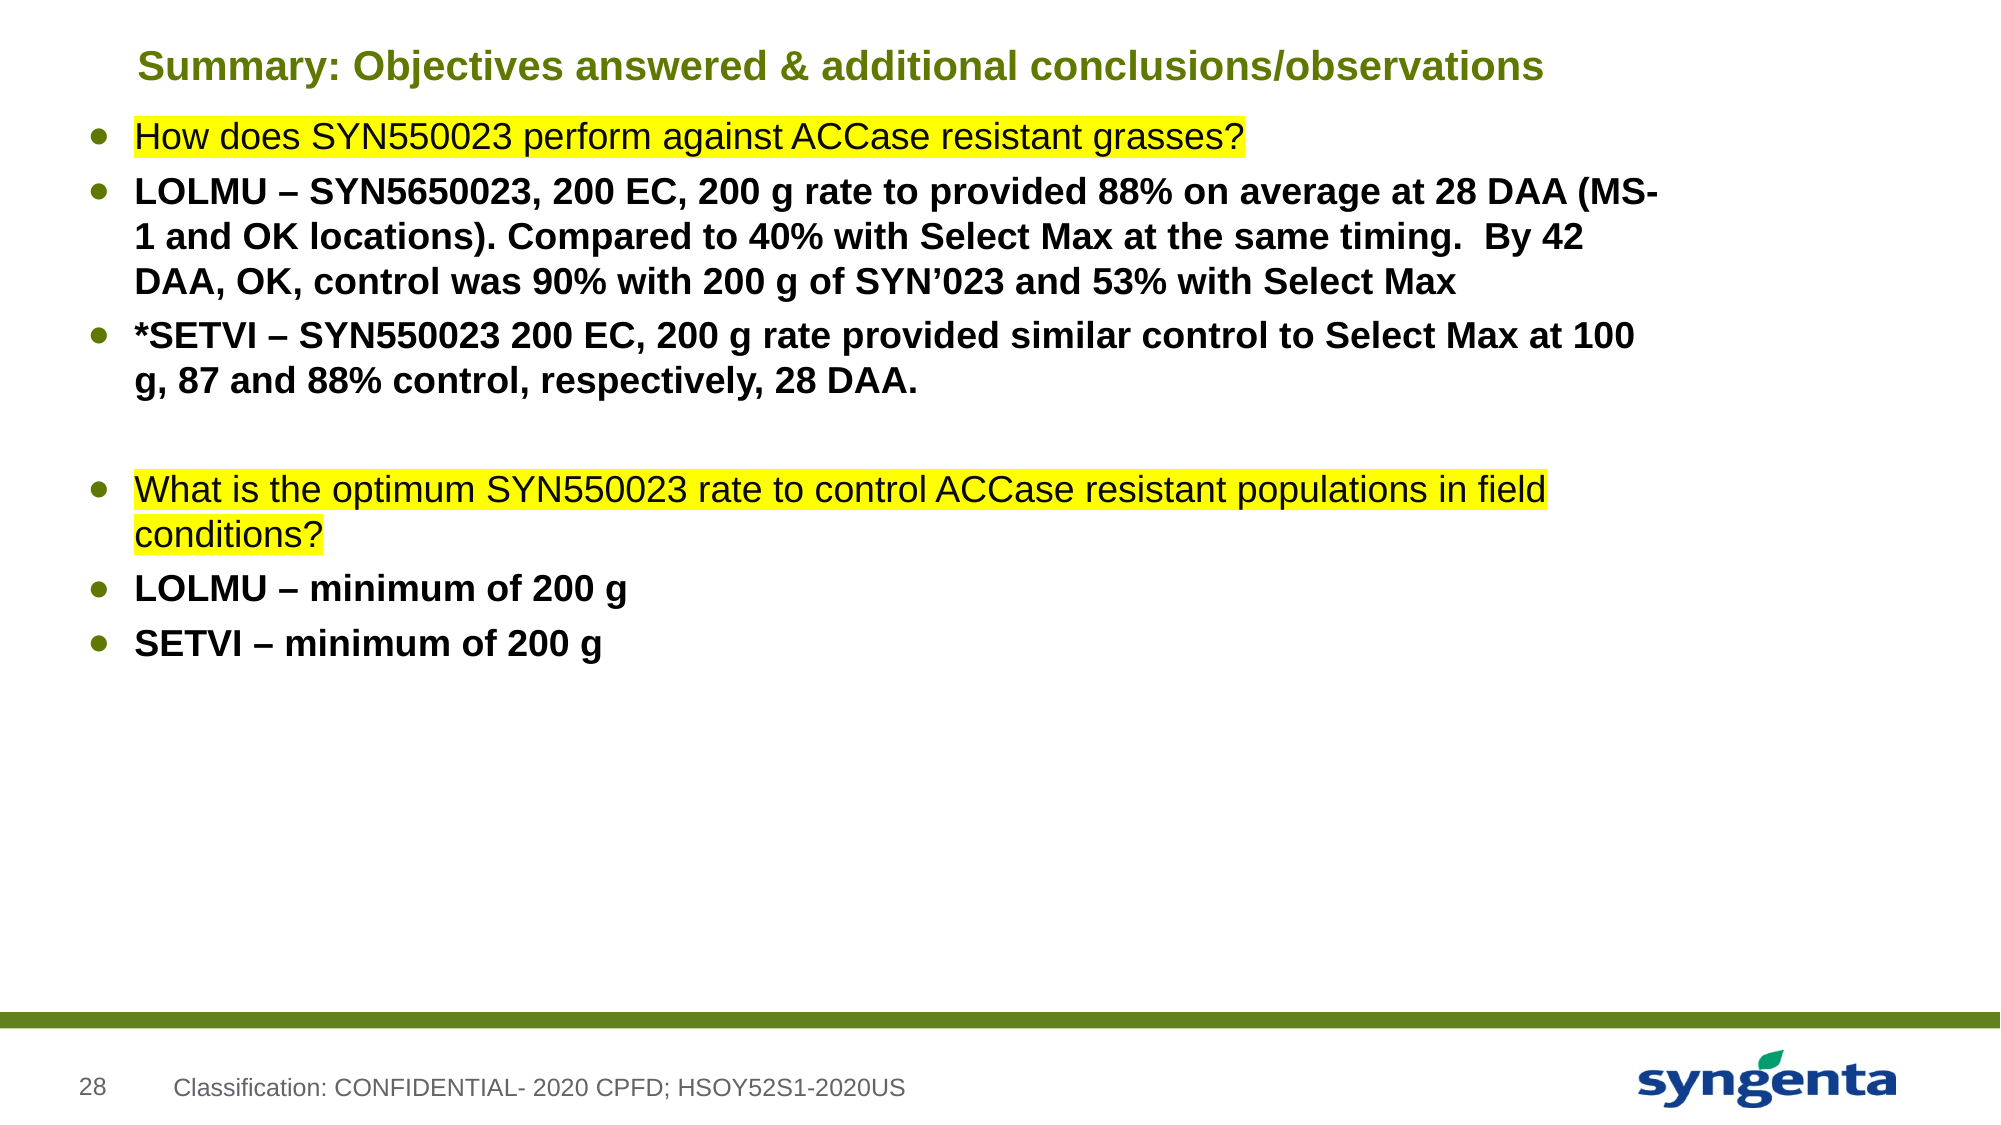

# Summary: Objectives answered & additional conclusions/observations
How does SYN550023 perform against ACCase resistant grasses?
LOLMU – SYN5650023, 200 EC, 200 g rate to provided 88% on average at 28 DAA (MS-1 and OK locations). Compared to 40% with Select Max at the same timing.  By 42 DAA, OK, control was 90% with 200 g of SYN’023 and 53% with Select Max
*SETVI – SYN550023 200 EC, 200 g rate provided similar control to Select Max at 100 g, 87 and 88% control, respectively, 28 DAA.

What is the optimum SYN550023 rate to control ACCase resistant populations in field conditions?
LOLMU – minimum of 200 g
SETVI – minimum of 200 g

Classification: CONFIDENTIAL- 2020 CPFD; HSOY52S1-2020US